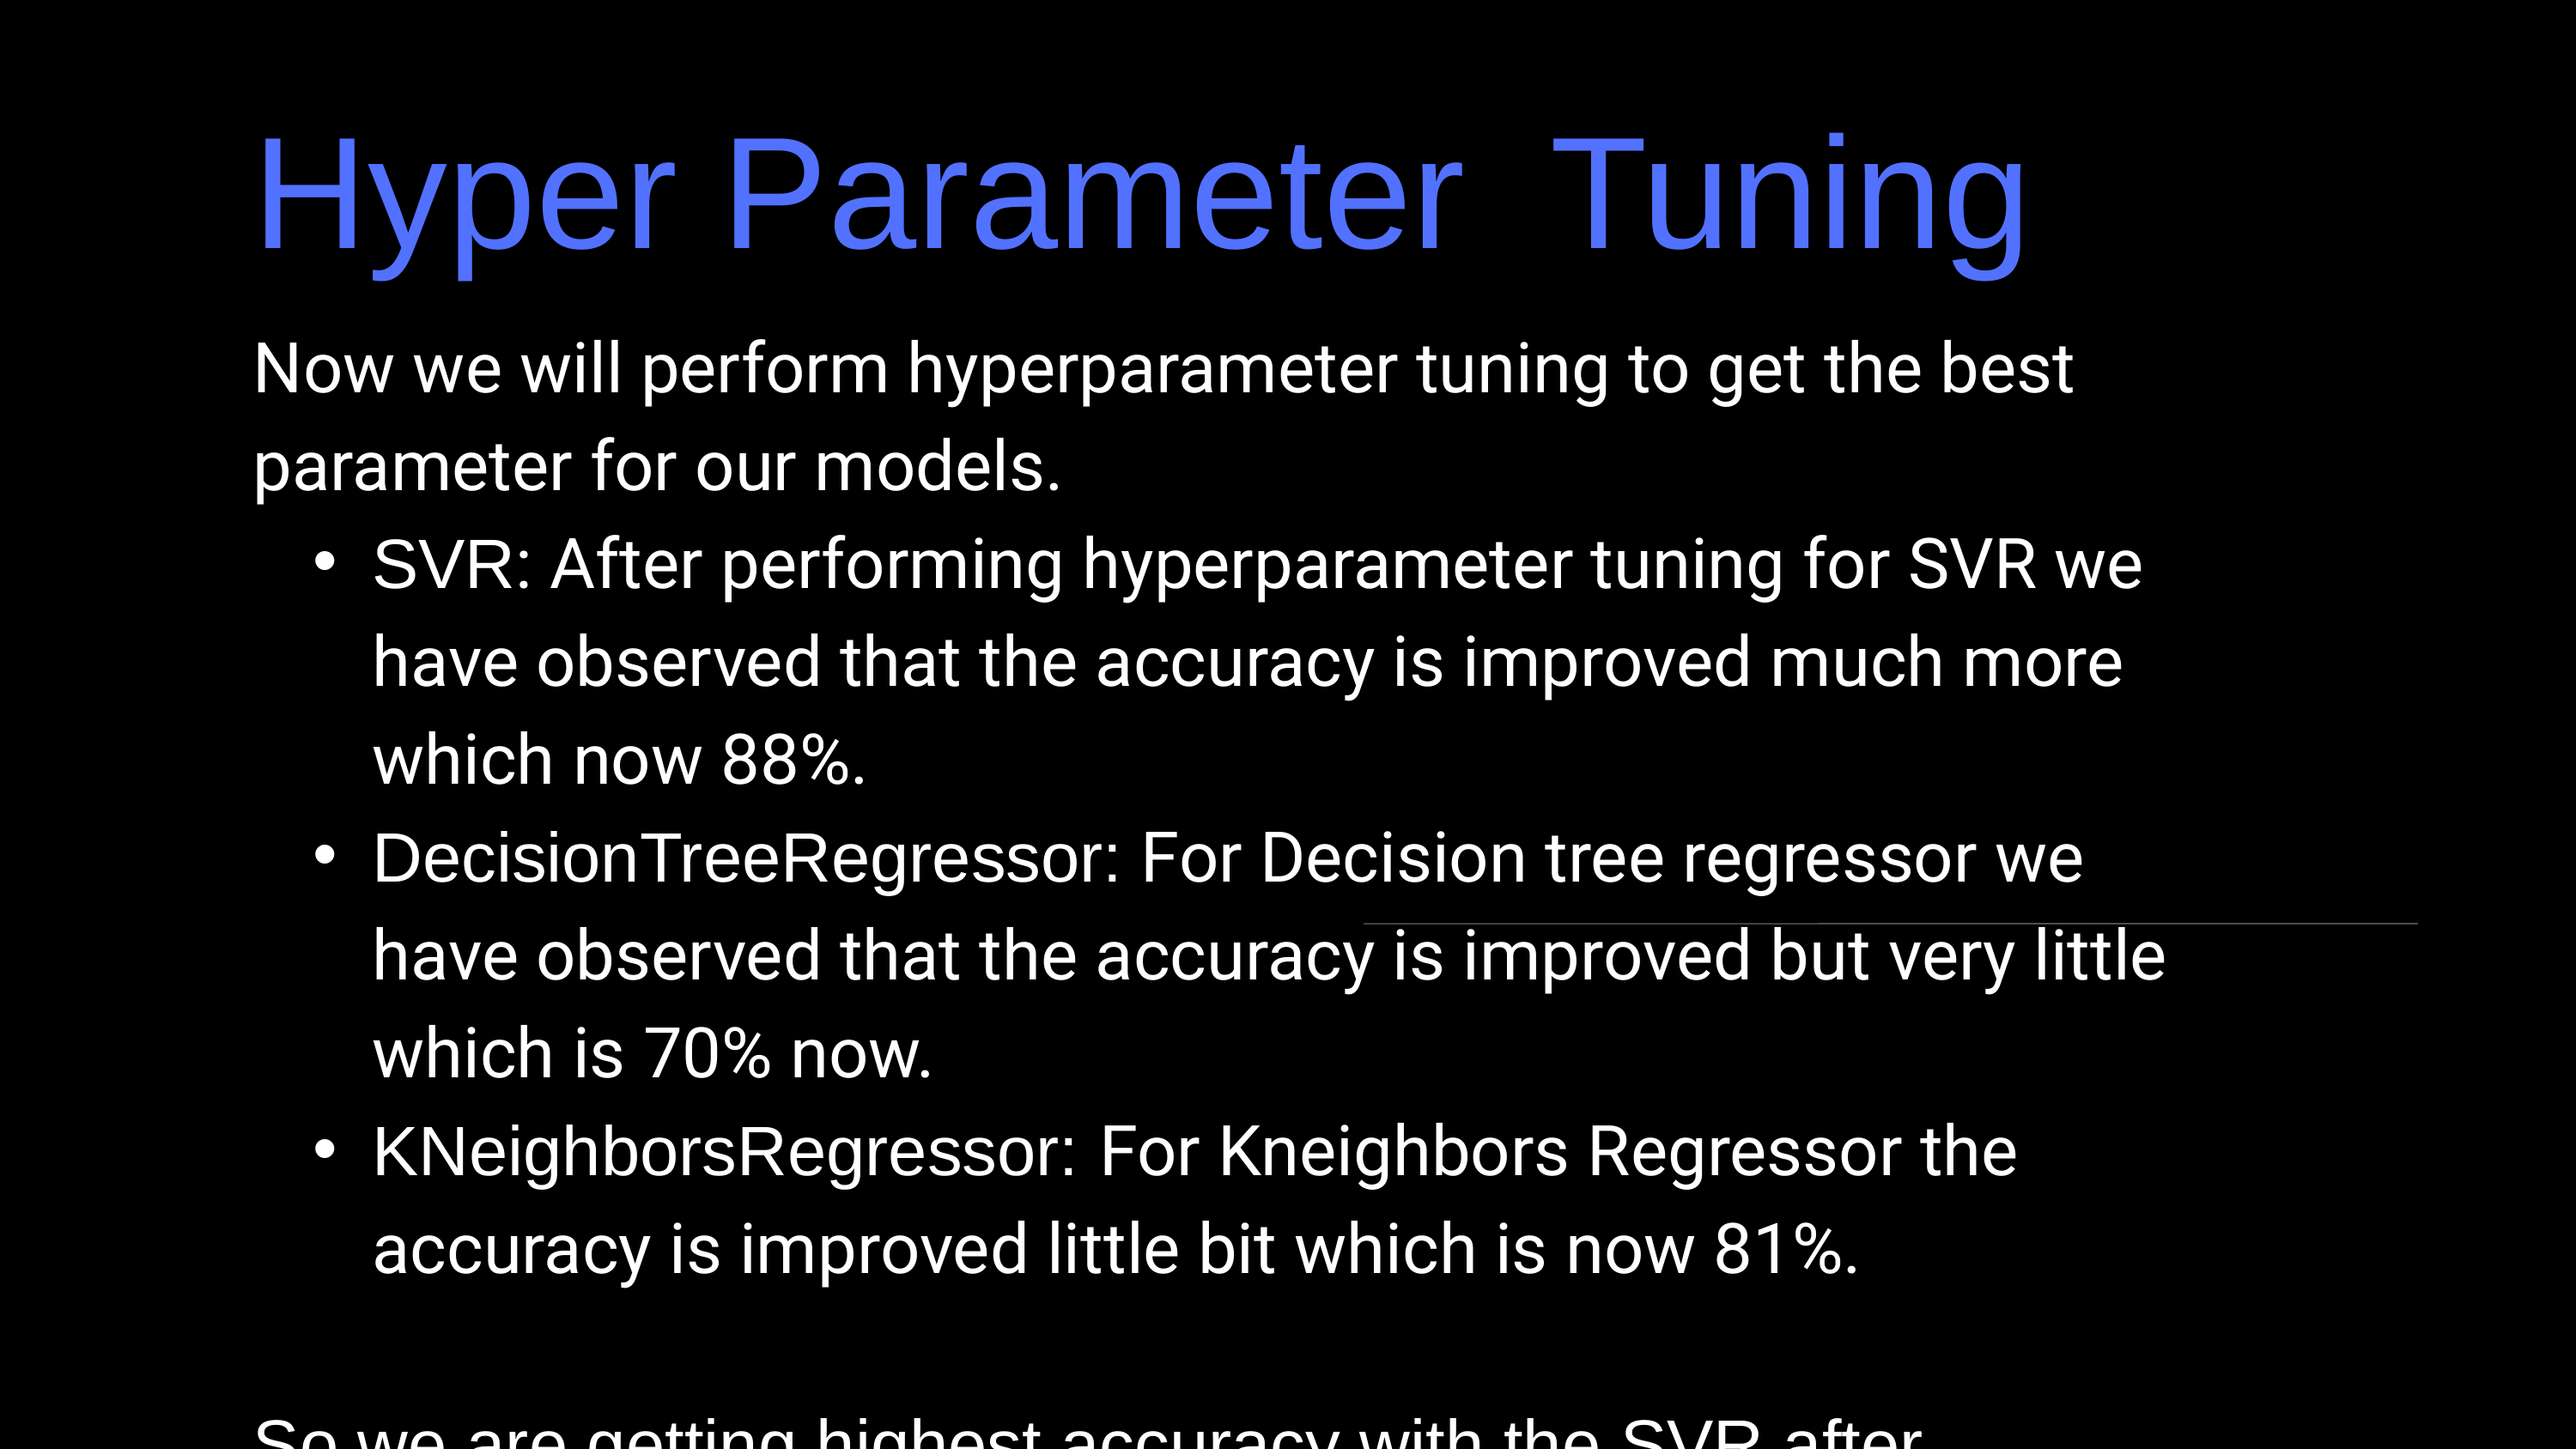

Hyper Parameter  Tuning
Now we will perform hyperparameter tuning to get the best parameter for our models.
SVR: After performing hyperparameter tuning for SVR we have observed that the accuracy is improved much more which now 88%.
DecisionTreeRegressor: For Decision tree regressor we have observed that the accuracy is improved but very little which is 70% now.
KNeighborsRegressor: For Kneighbors Regressor the accuracy is improved little bit which is now 81%.

So we are getting highest accuracy with the SVR after hyperparmeter tuning so this is our best model among all the models.